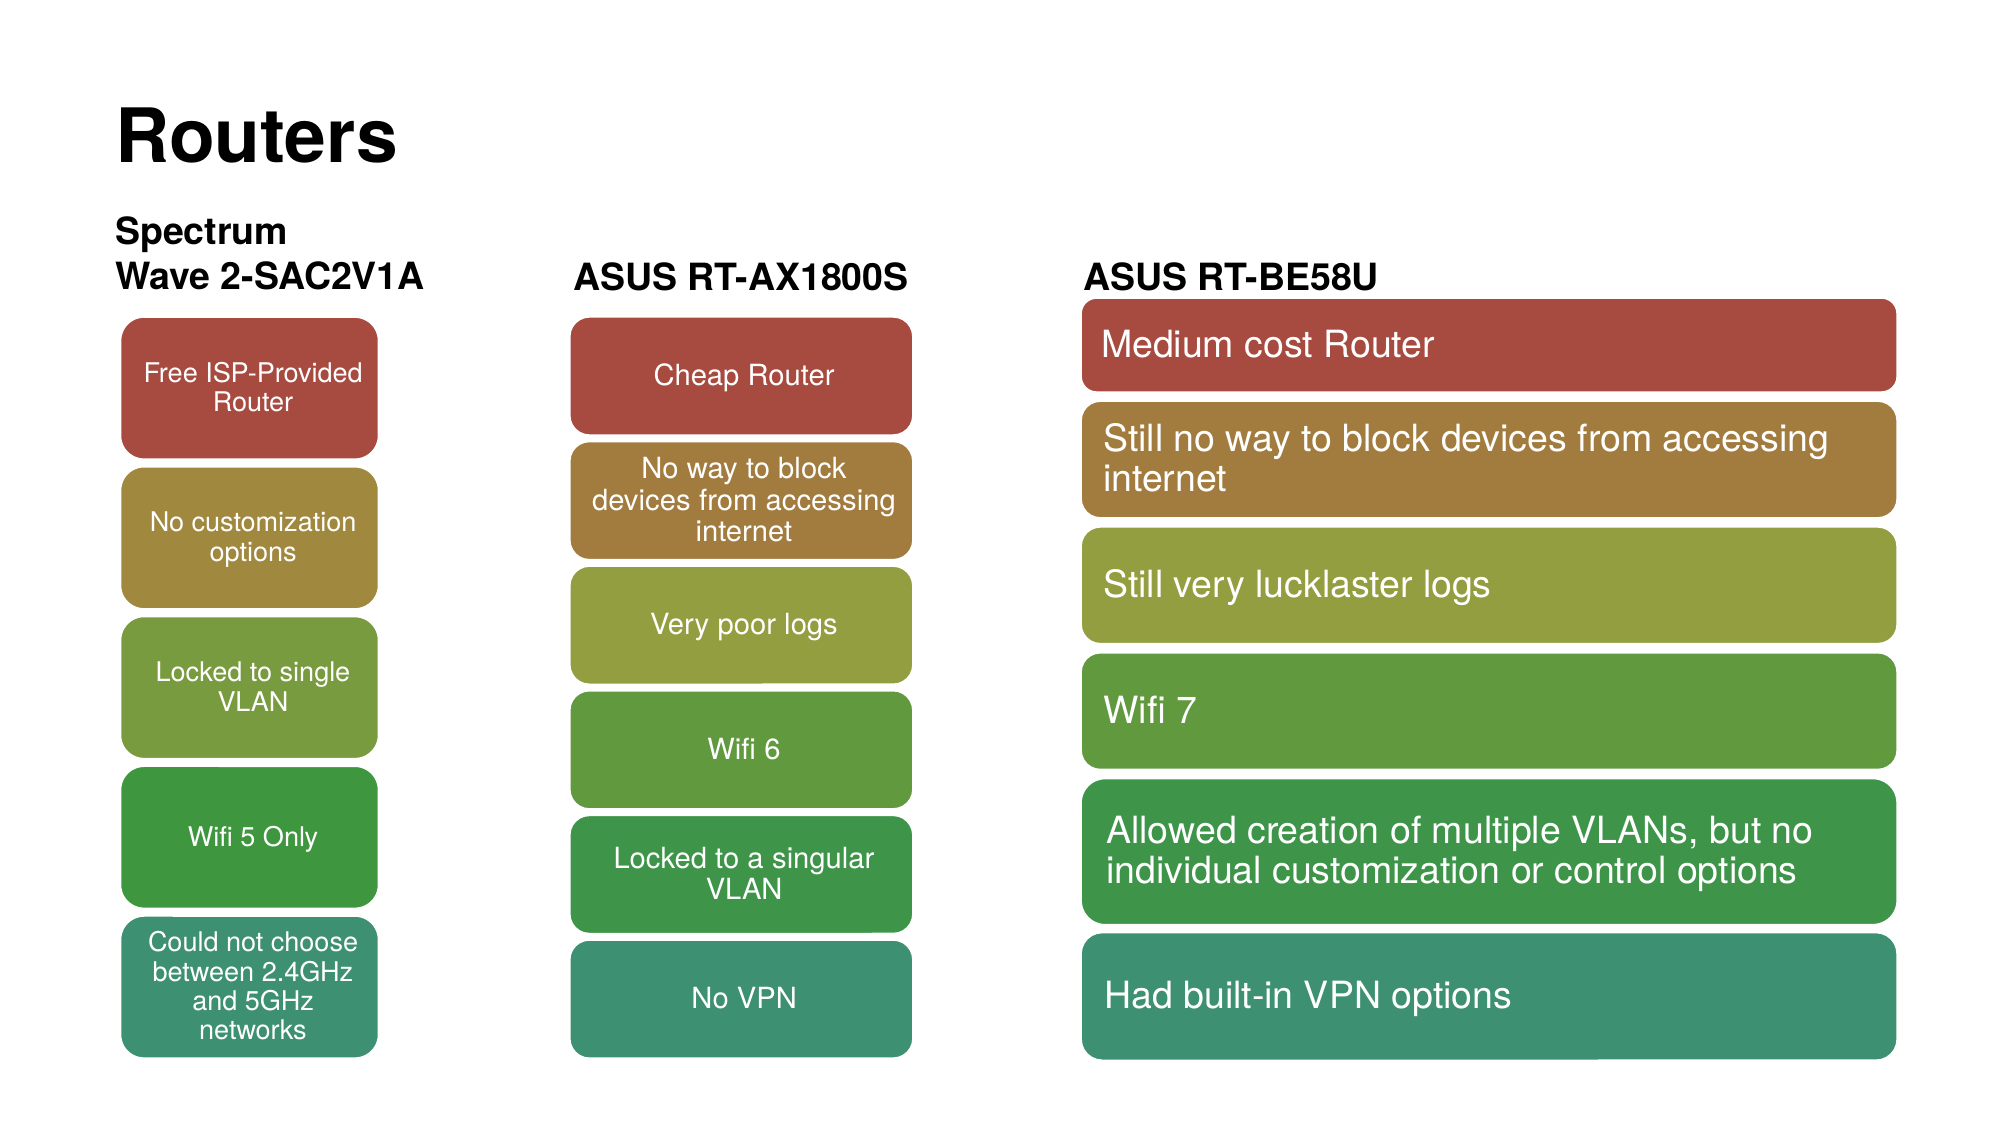

# Routers
Spectrum
Wave 2-SAC2V1A
ASUS RT-AX1800S
ASUS RT-BE58U
Medium cost Router
Still no way to block devices from accessing internet
Still very lucklaster logs
Wifi 7
Allowed creation of multiple VLANs, but no individual customization or control options
Had built-in VPN options
Free ISP-Provided Router
No customization options
Locked to single VLAN
Wifi 5 Only
Could not choose between 2.4GHz and 5GHz networks
Cheap Router
No way to block devices from accessing internet
Very poor logs
Wifi 6
Locked to a singular VLAN
No VPN